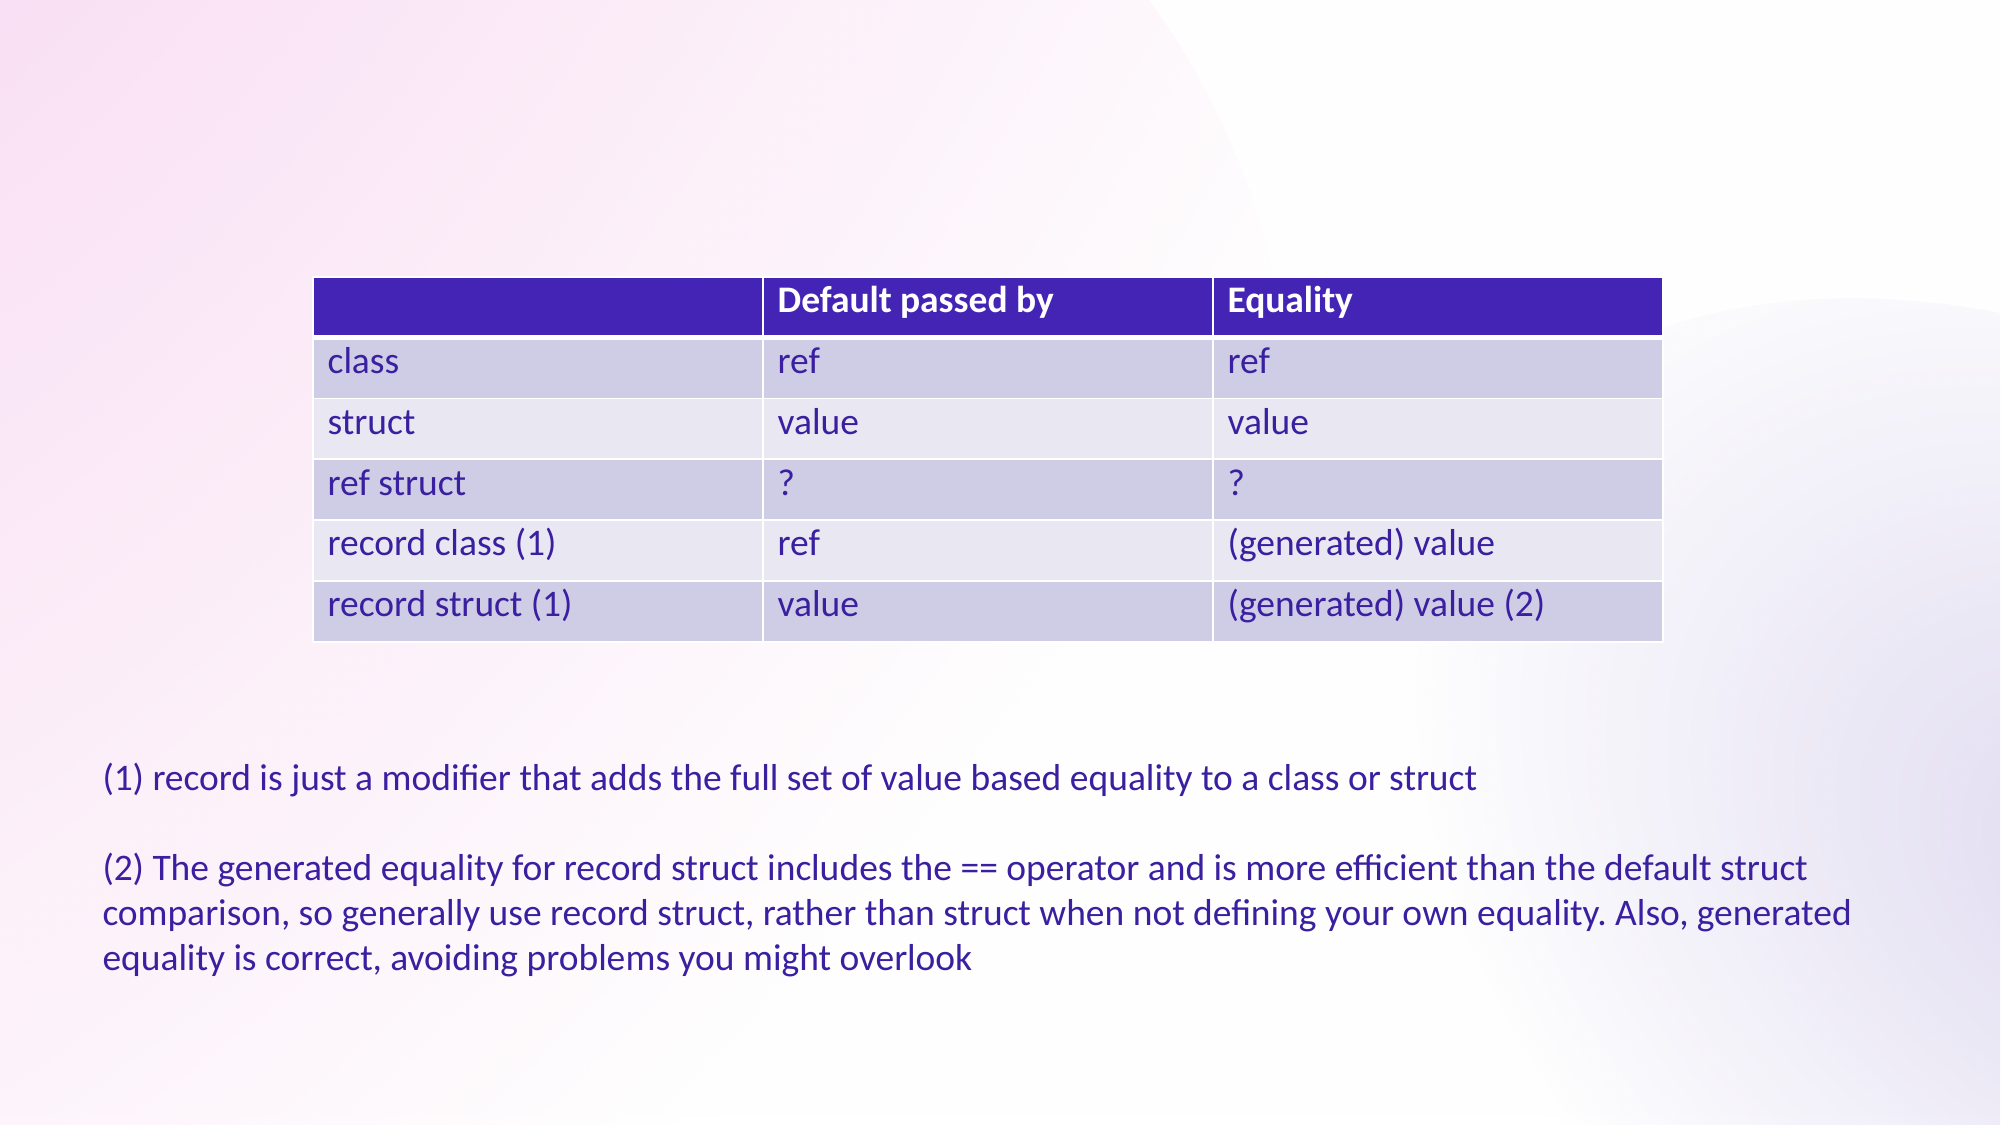

#
|  | Default passed by | Equality |
| --- | --- | --- |
| class | ref | ref |
| struct | value | value |
| ref struct | ? | ? |
| record class (1) | ref | (generated) value |
| record struct (1) | value | (generated) value (2) |
(1) record is just a modifier that adds the full set of value based equality to a class or struct

(2) The generated equality for record struct includes the == operator and is more efficient than the default struct comparison, so generally use record struct, rather than struct when not defining your own equality. Also, generated equality is correct, avoiding problems you might overlook